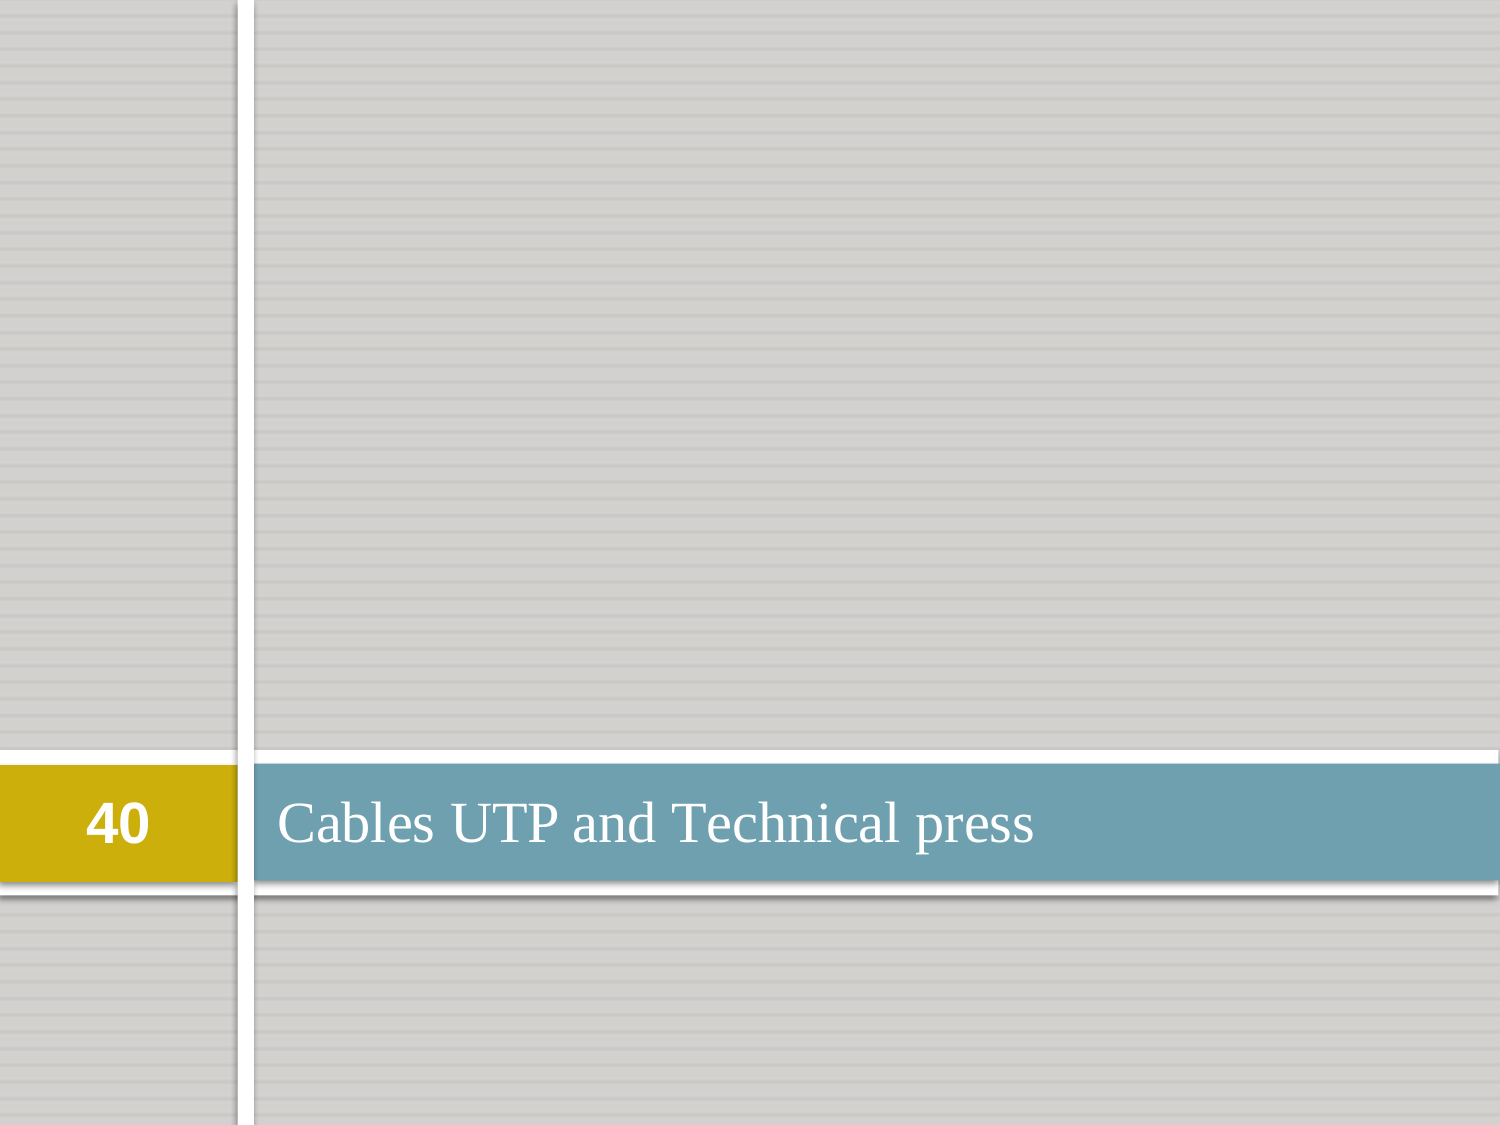

# Cables UTP and Technical press
40